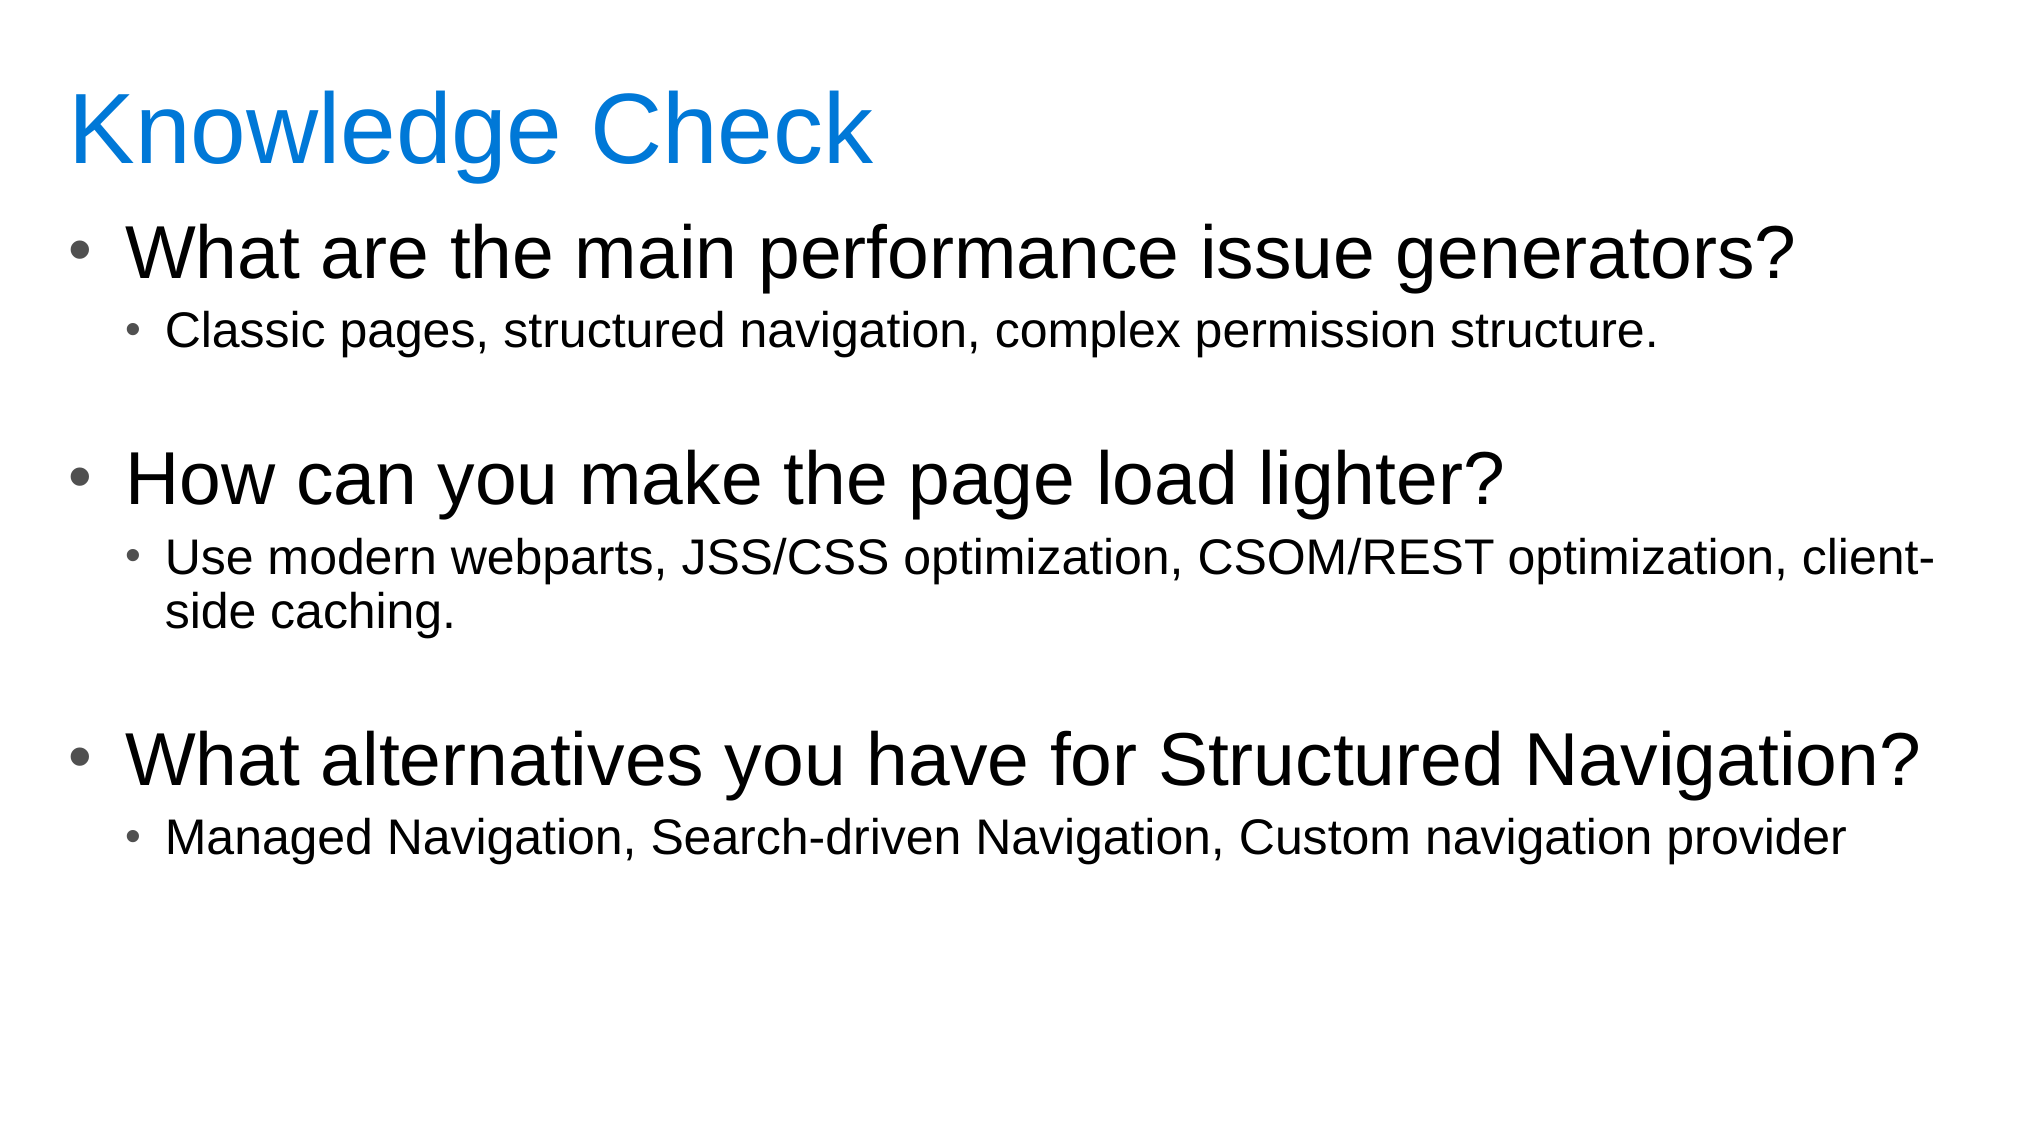

What are the main performance issue generators?
Classic pages, structured navigation, complex permission structure.
How can you make the page load lighter?
Use modern webparts, JSS/CSS optimization, CSOM/REST optimization, client-side caching.
What alternatives you have for Structured Navigation?
Managed Navigation, Search-driven Navigation, Custom navigation provider